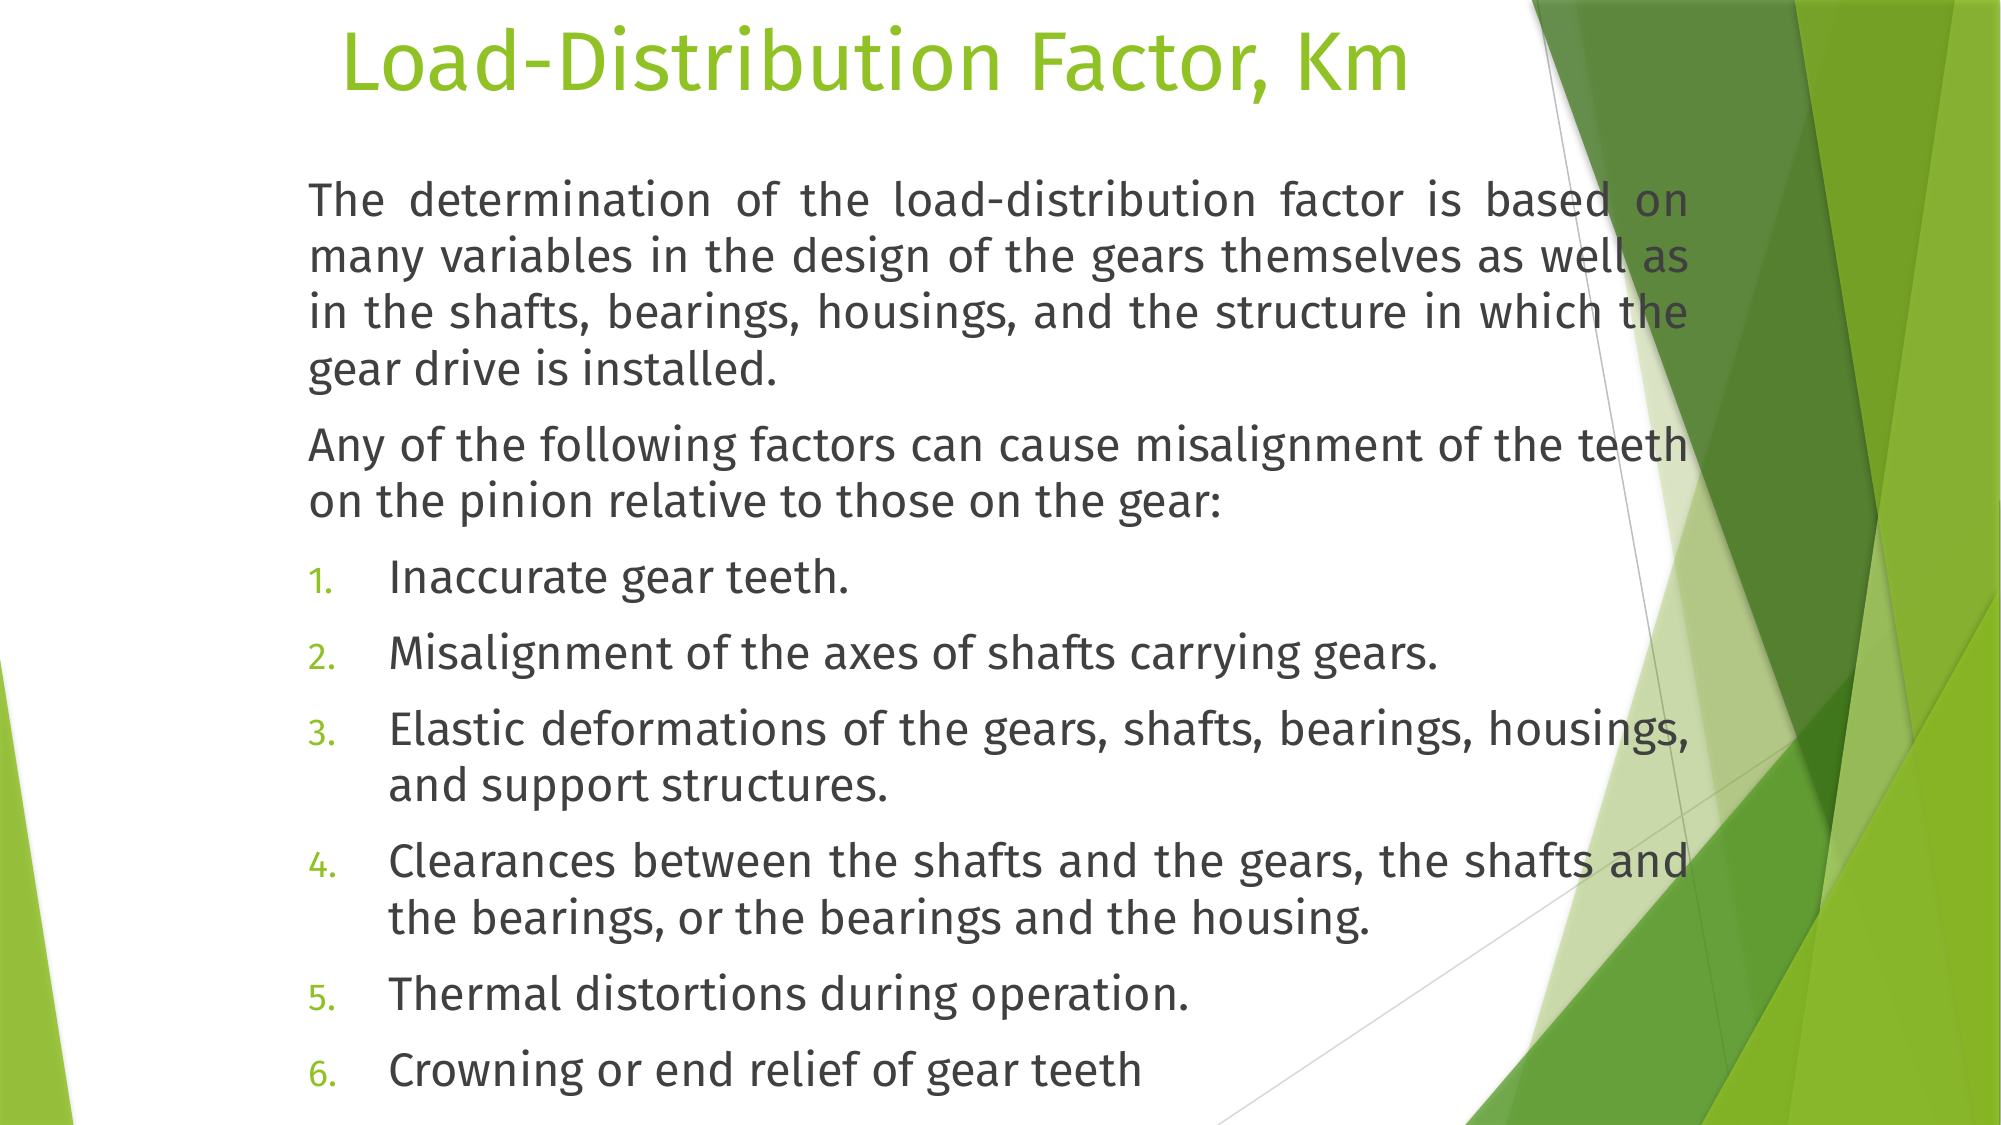

# Load-Distribution Factor, Km
The determination of the load-distribution factor is based on many variables in the design of the gears themselves as well as in the shafts, bearings, housings, and the structure in which the gear drive is installed.
Any of the following factors can cause misalignment of the teeth on the pinion relative to those on the gear:
Inaccurate gear teeth.
Misalignment of the axes of shafts carrying gears.
Elastic deformations of the gears, shafts, bearings, housings, and support structures.
Clearances between the shafts and the gears, the shafts and the bearings, or the bearings and the housing.
Thermal distortions during operation.
Crowning or end relief of gear teeth